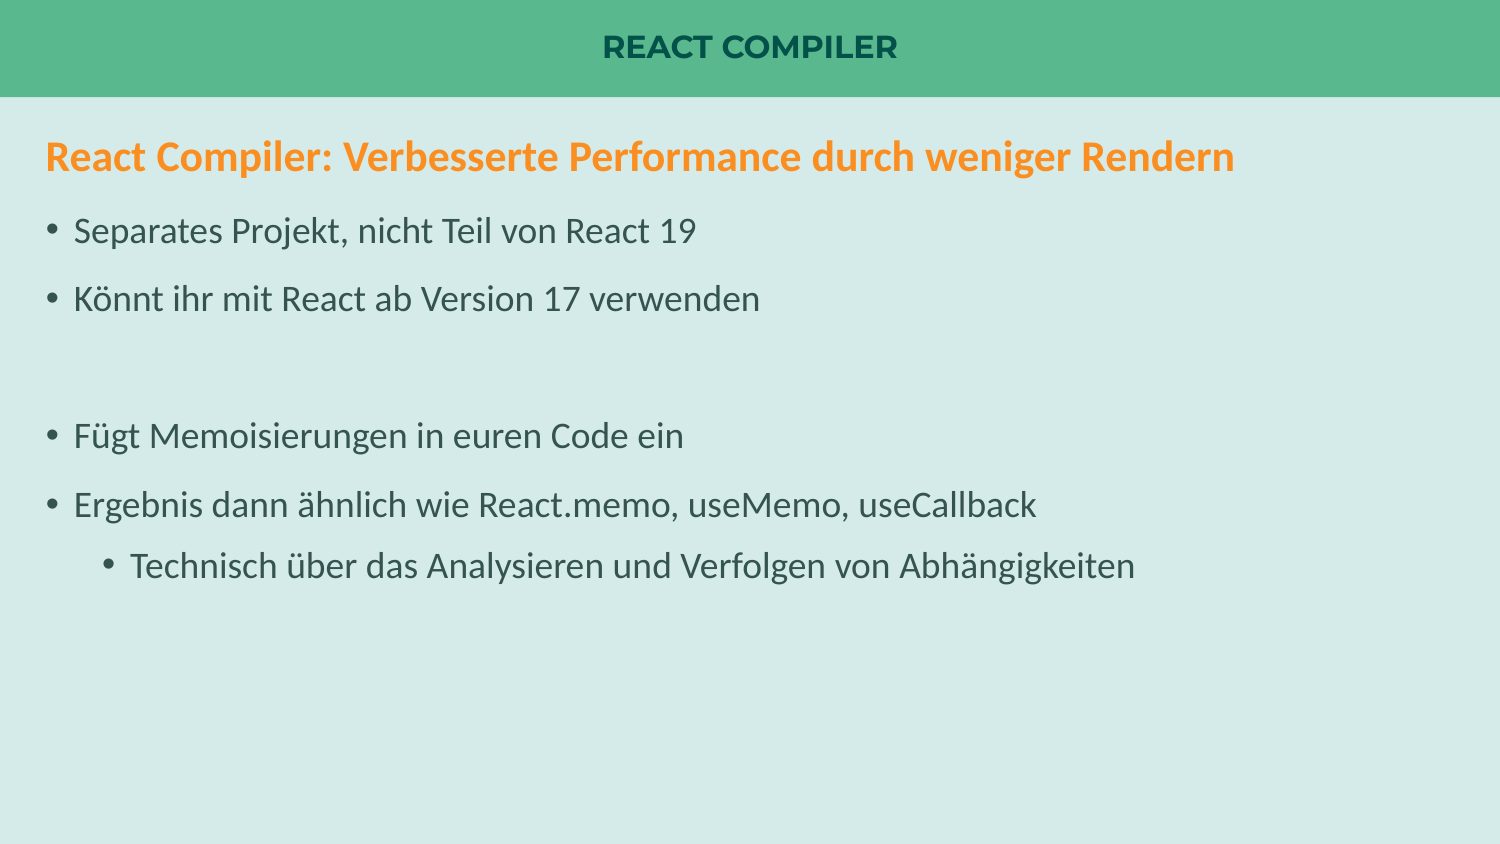

# React Compiler
React Compiler: Verbesserte Performance durch weniger Rendern
Separates Projekt, nicht Teil von React 19
Könnt ihr mit React ab Version 17 verwenden

Fügt Memoisierungen in euren Code ein
Ergebnis dann ähnlich wie React.memo, useMemo, useCallback
Technisch über das Analysieren und Verfolgen von Abhängigkeiten